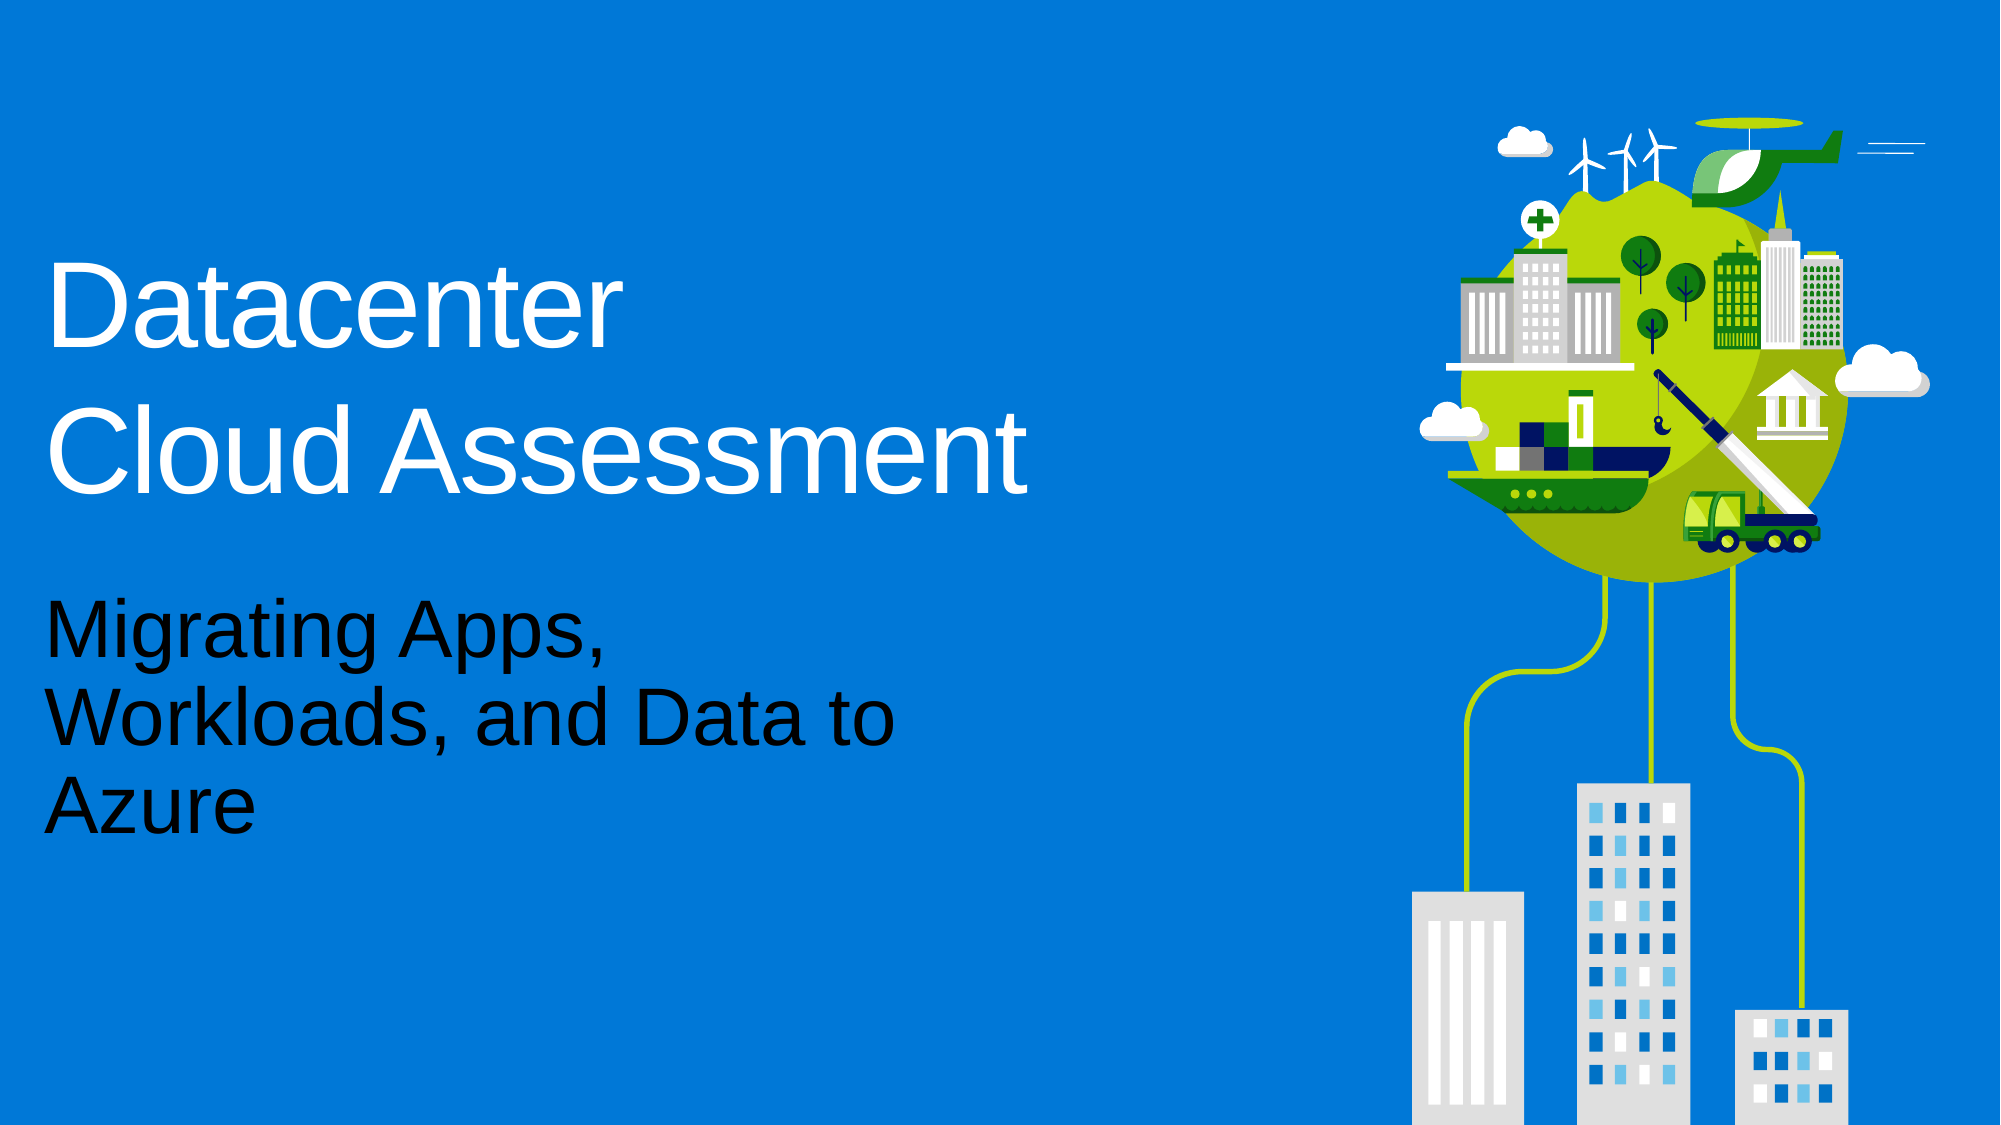

# Datacenter Cloud Assessment
Migrating Apps, Workloads, and Data to Azure